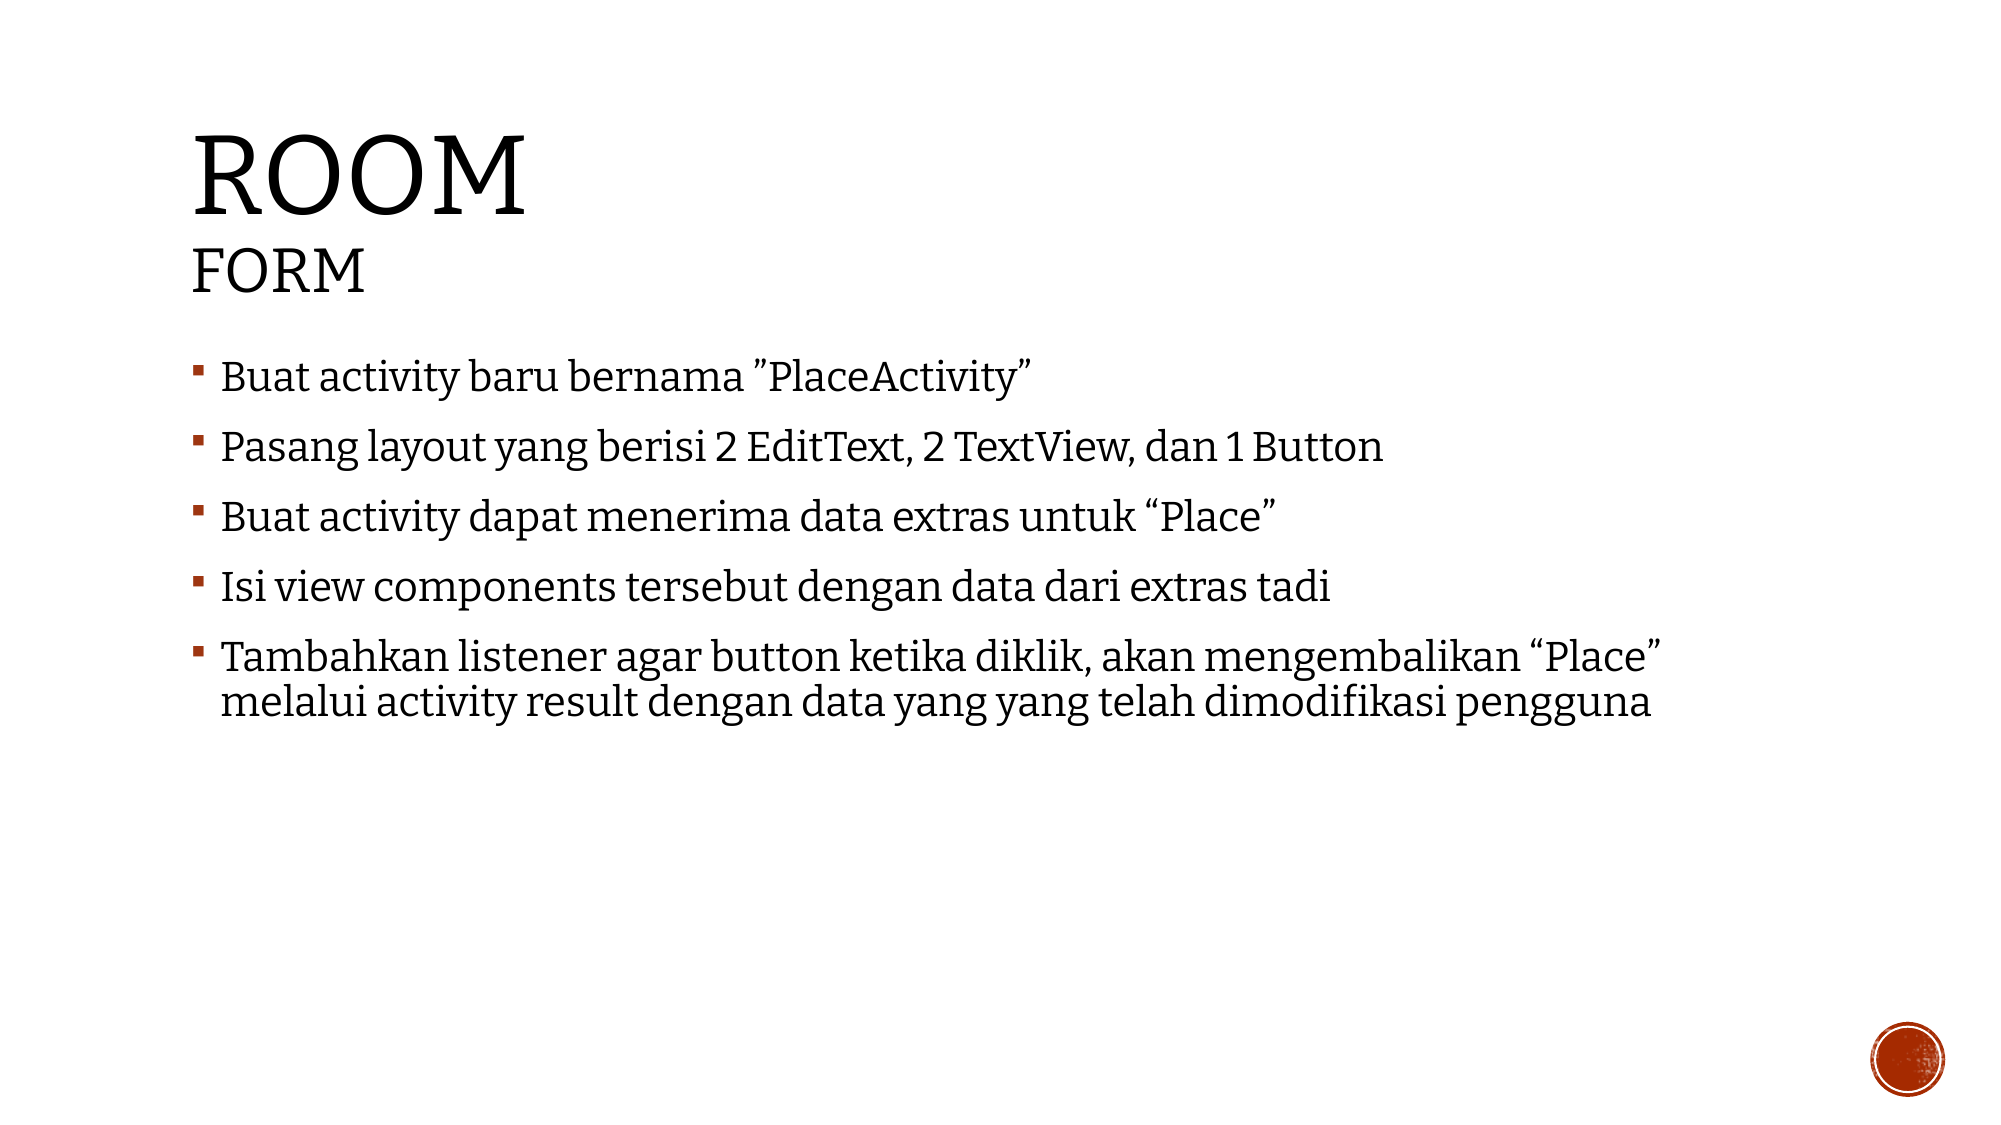

# Room Form
Buat activity baru bernama ”PlaceActivity”
Pasang layout yang berisi 2 EditText, 2 TextView, dan 1 Button
Buat activity dapat menerima data extras untuk “Place”
Isi view components tersebut dengan data dari extras tadi
Tambahkan listener agar button ketika diklik, akan mengembalikan “Place” melalui activity result dengan data yang yang telah dimodifikasi pengguna